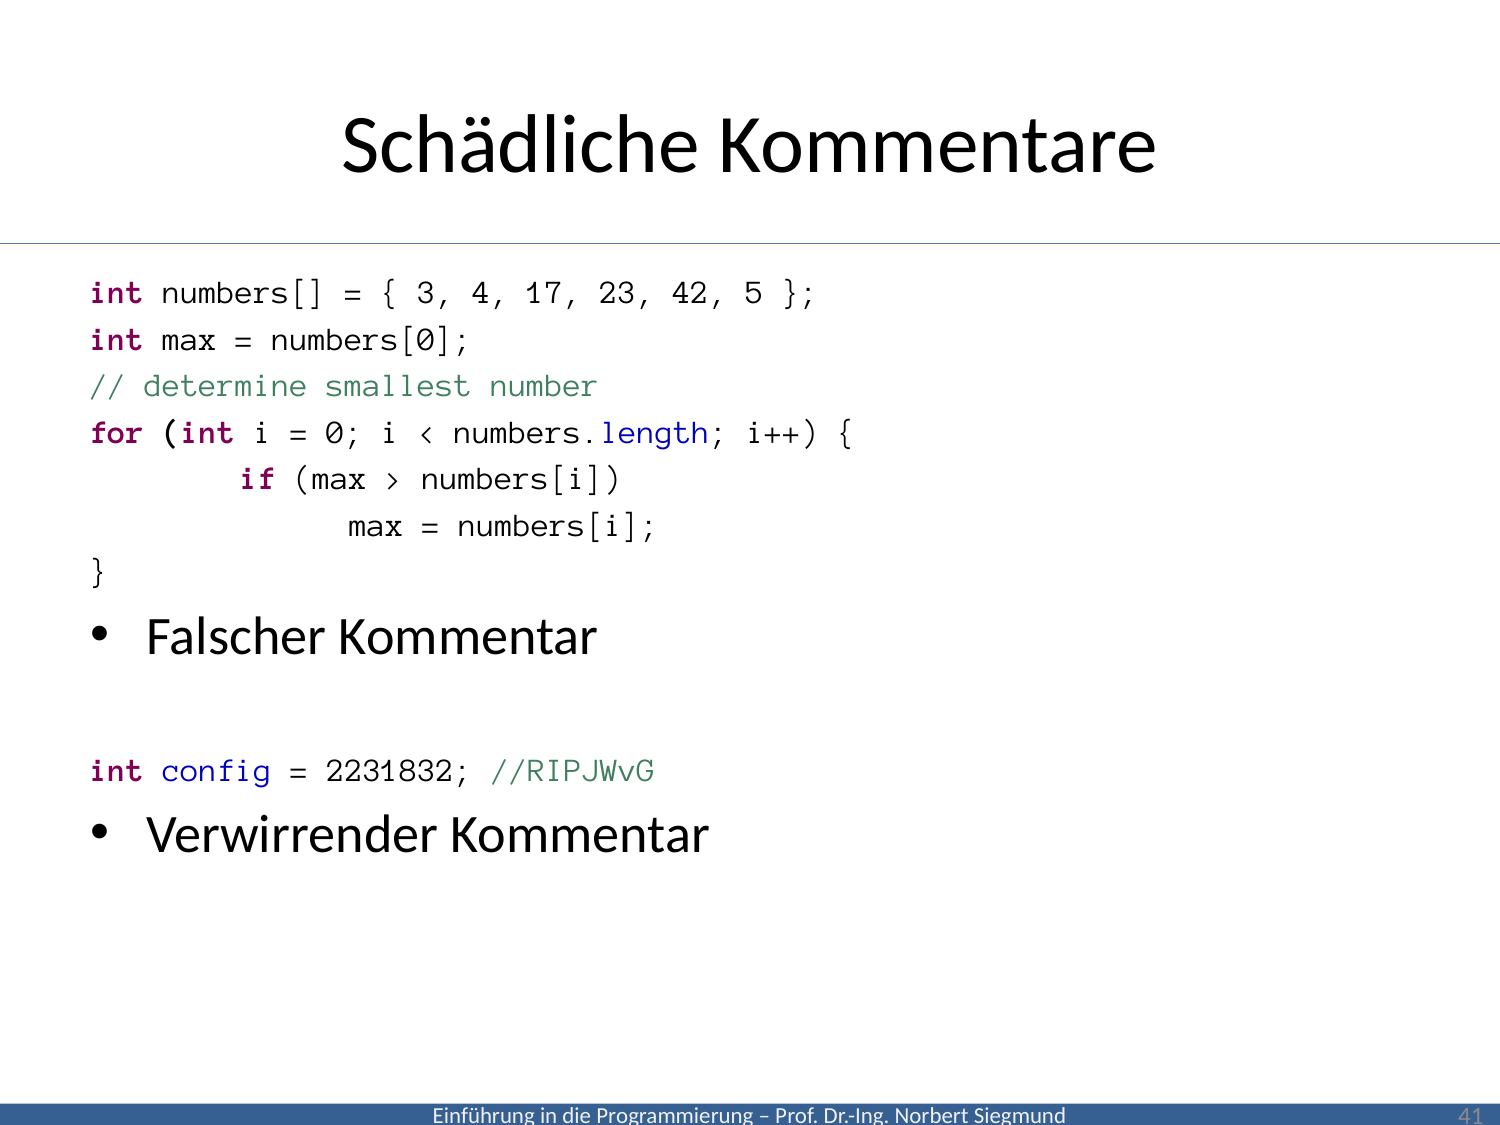

# Schädliche Kommentare
int numbers[] = { 3, 4, 17, 23, 42, 5 };
int max = numbers[0];
// determine smallest number
for (int i = 0; i < numbers.length; i++) {
	if (max > numbers[i])
	      max = numbers[i];
}
Falscher Kommentar

int config = 2231832; //RIPJWvG
Verwirrender Kommentar

41